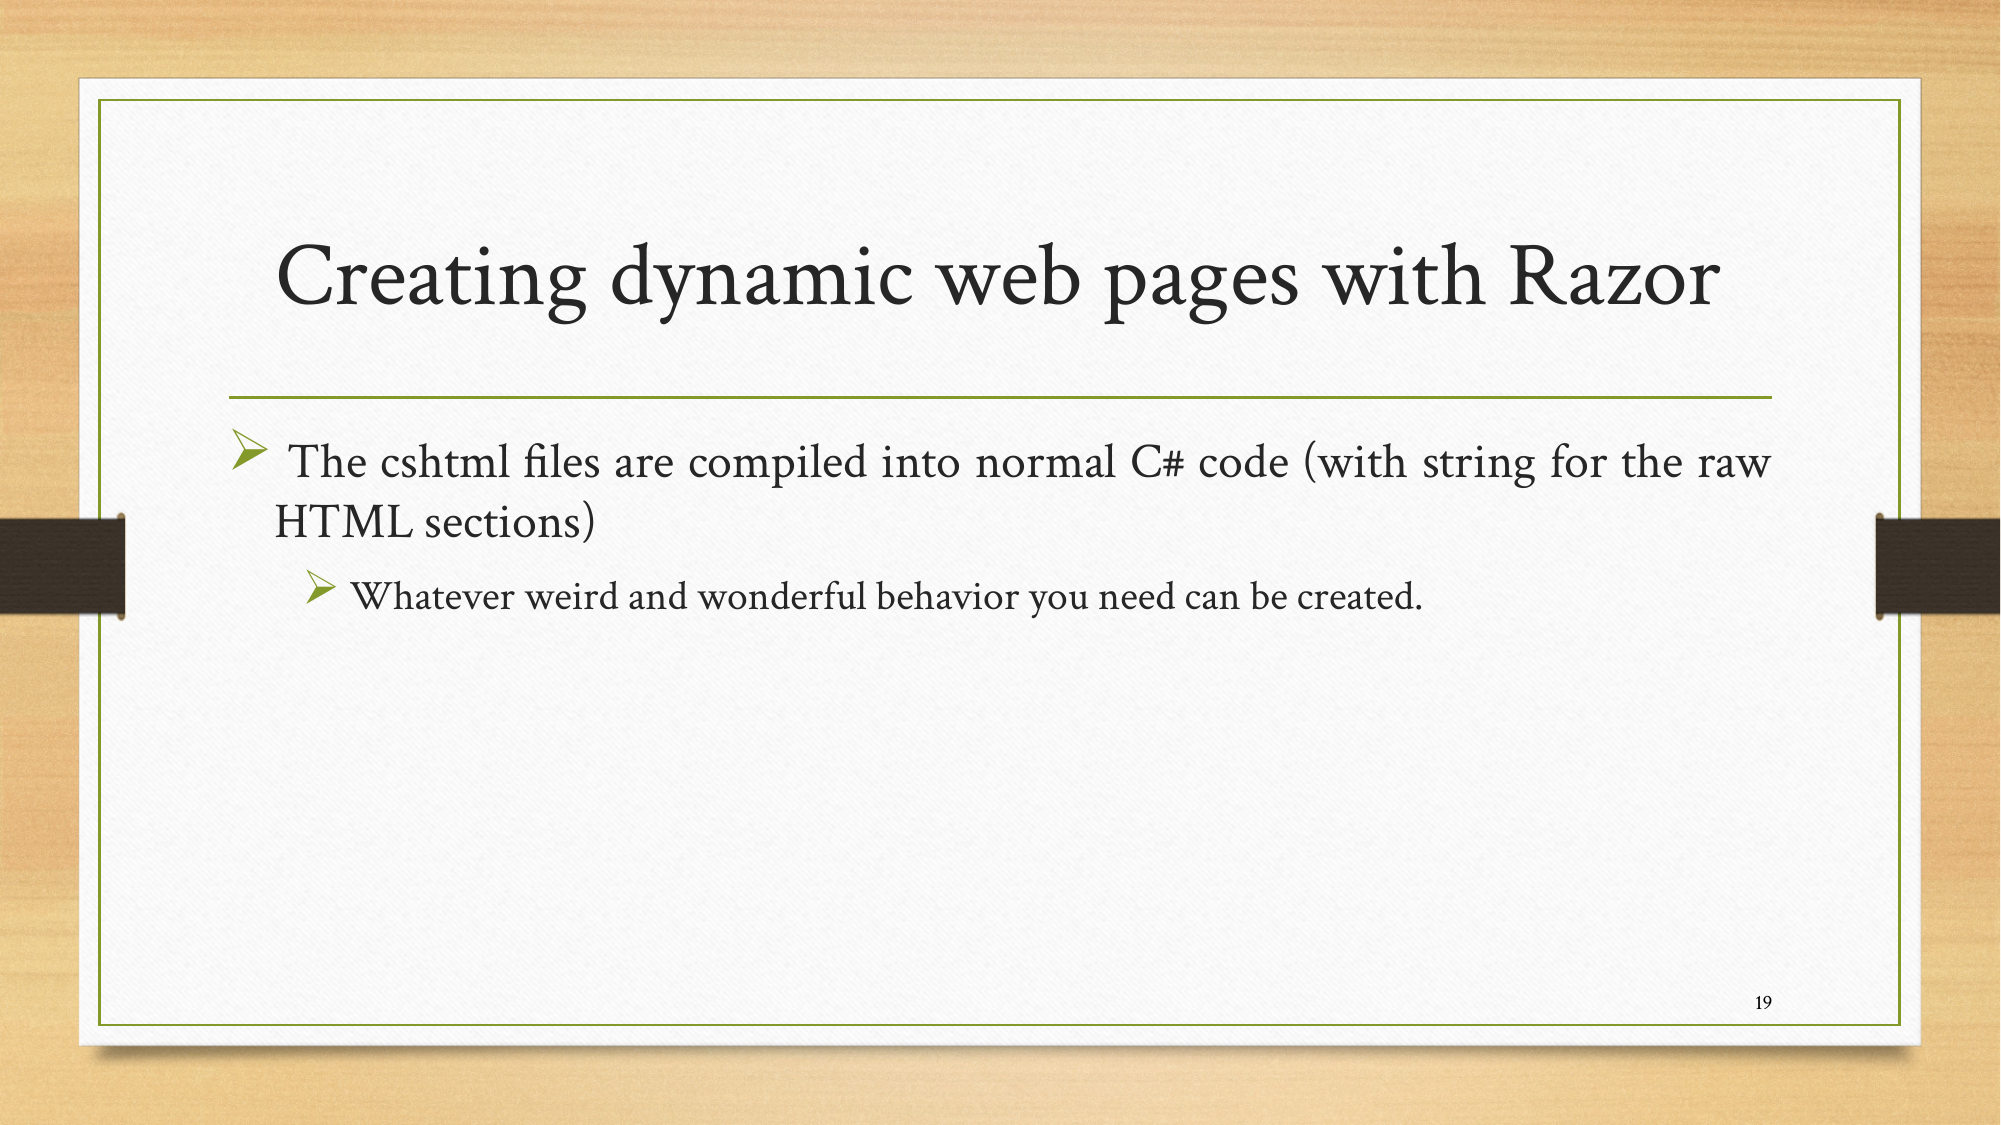

# Creating dynamic web pages with Razor
 The cshtml files are compiled into normal C# code (with string for the raw HTML sections)
Whatever weird and wonderful behavior you need can be created.
19